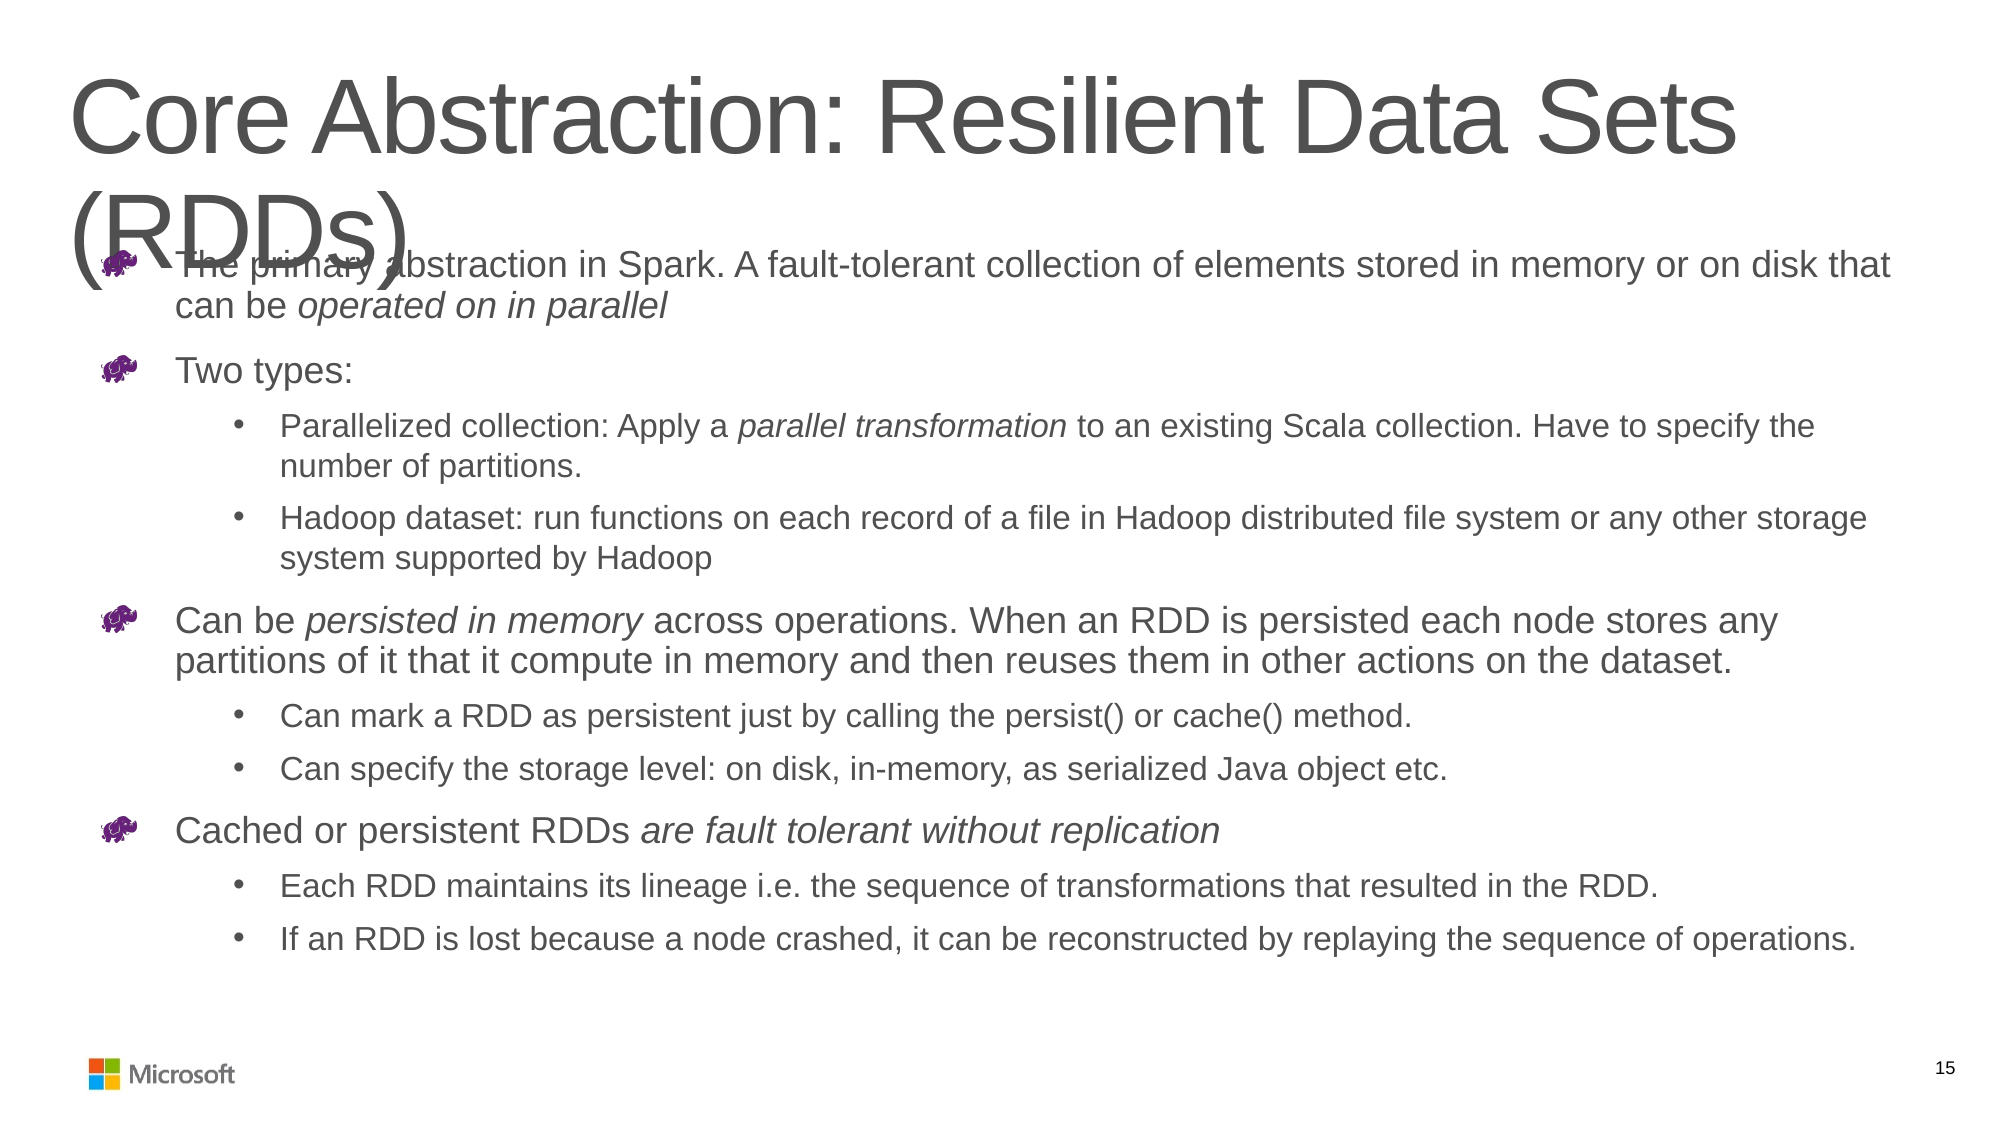

# Core Abstraction: Resilient Data Sets (RDDs)
The primary abstraction in Spark. A fault-tolerant collection of elements stored in memory or on disk that can be operated on in parallel
Two types:
Parallelized collection: Apply a parallel transformation to an existing Scala collection. Have to specify the number of partitions.
Hadoop dataset: run functions on each record of a file in Hadoop distributed file system or any other storage system supported by Hadoop
Can be persisted in memory across operations. When an RDD is persisted each node stores any partitions of it that it compute in memory and then reuses them in other actions on the dataset.
Can mark a RDD as persistent just by calling the persist() or cache() method.
Can specify the storage level: on disk, in-memory, as serialized Java object etc.
Cached or persistent RDDs are fault tolerant without replication
Each RDD maintains its lineage i.e. the sequence of transformations that resulted in the RDD.
If an RDD is lost because a node crashed, it can be reconstructed by replaying the sequence of operations.
15